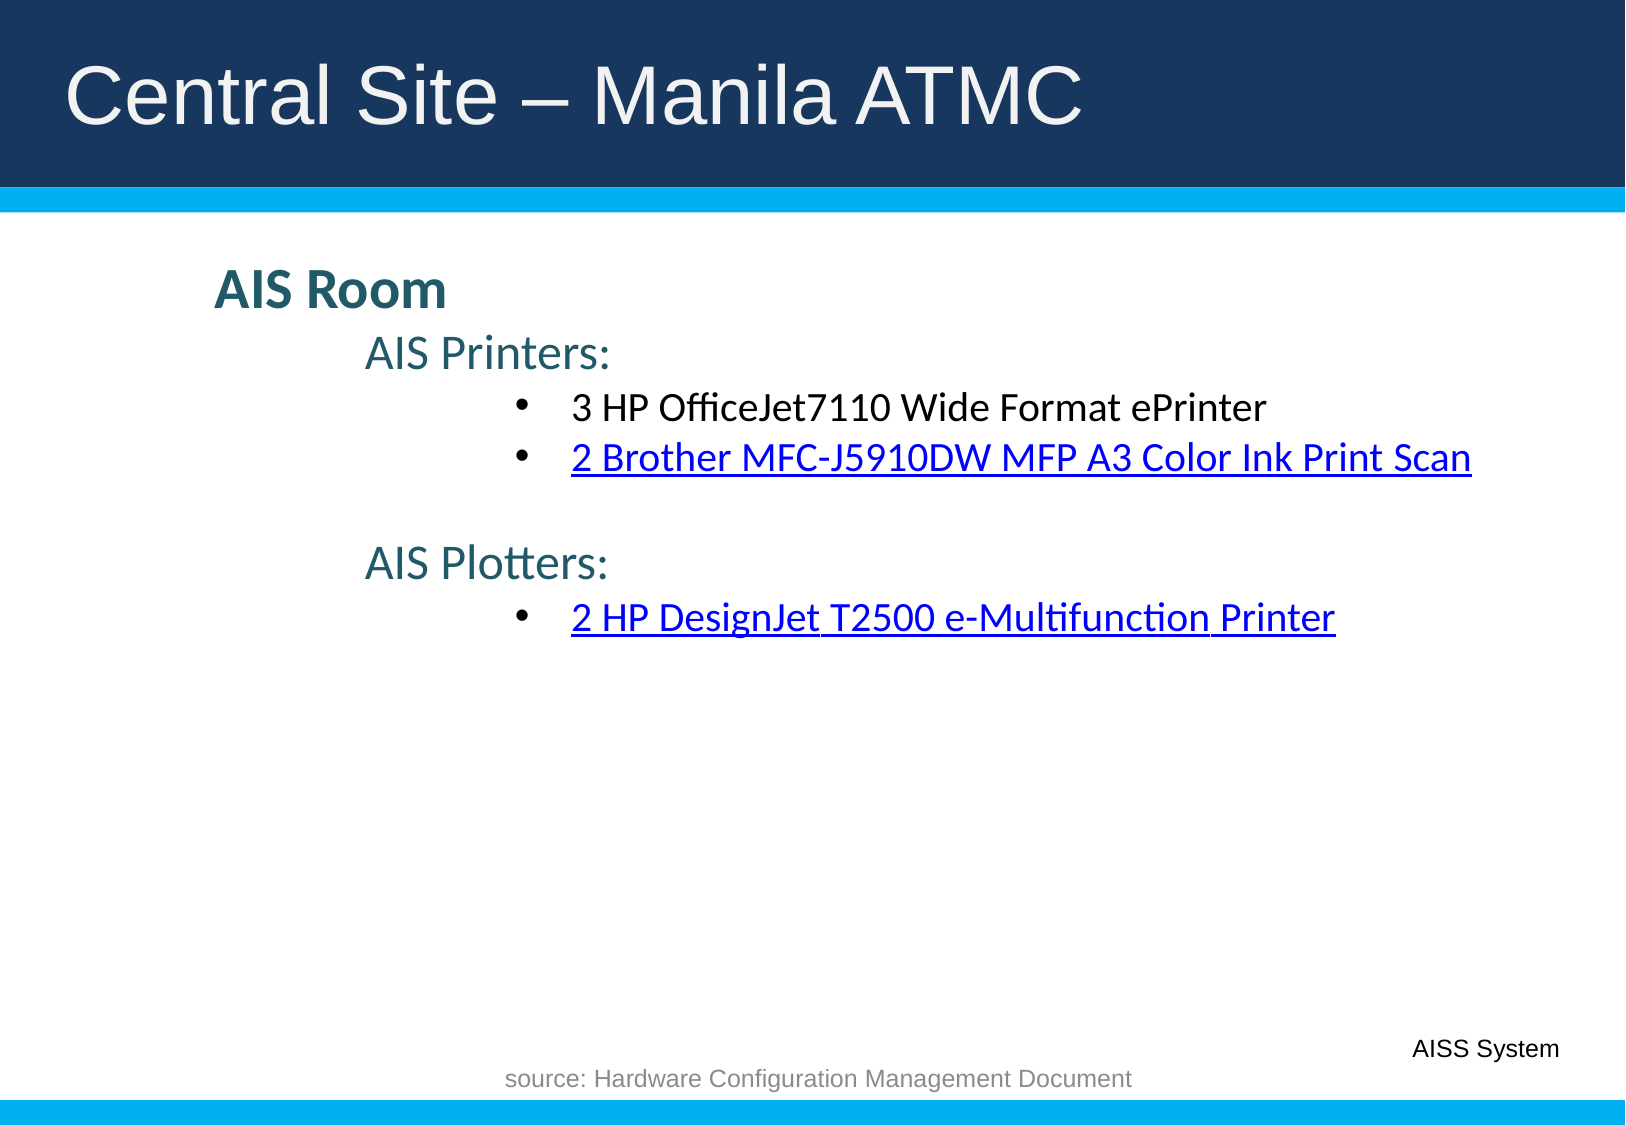

Central Site – Manila ATMC

Title

	AIS Room
		AIS Printers:
3 HP OfficeJet7110 Wide Format ePrinter
2 Brother MFC-J5910DW MFP A3 Color Ink Print Scan

		AIS Plotters:
2 HP DesignJet T2500 e-Multifunction Printer

AISS System
source: Hardware Configuration Management Document